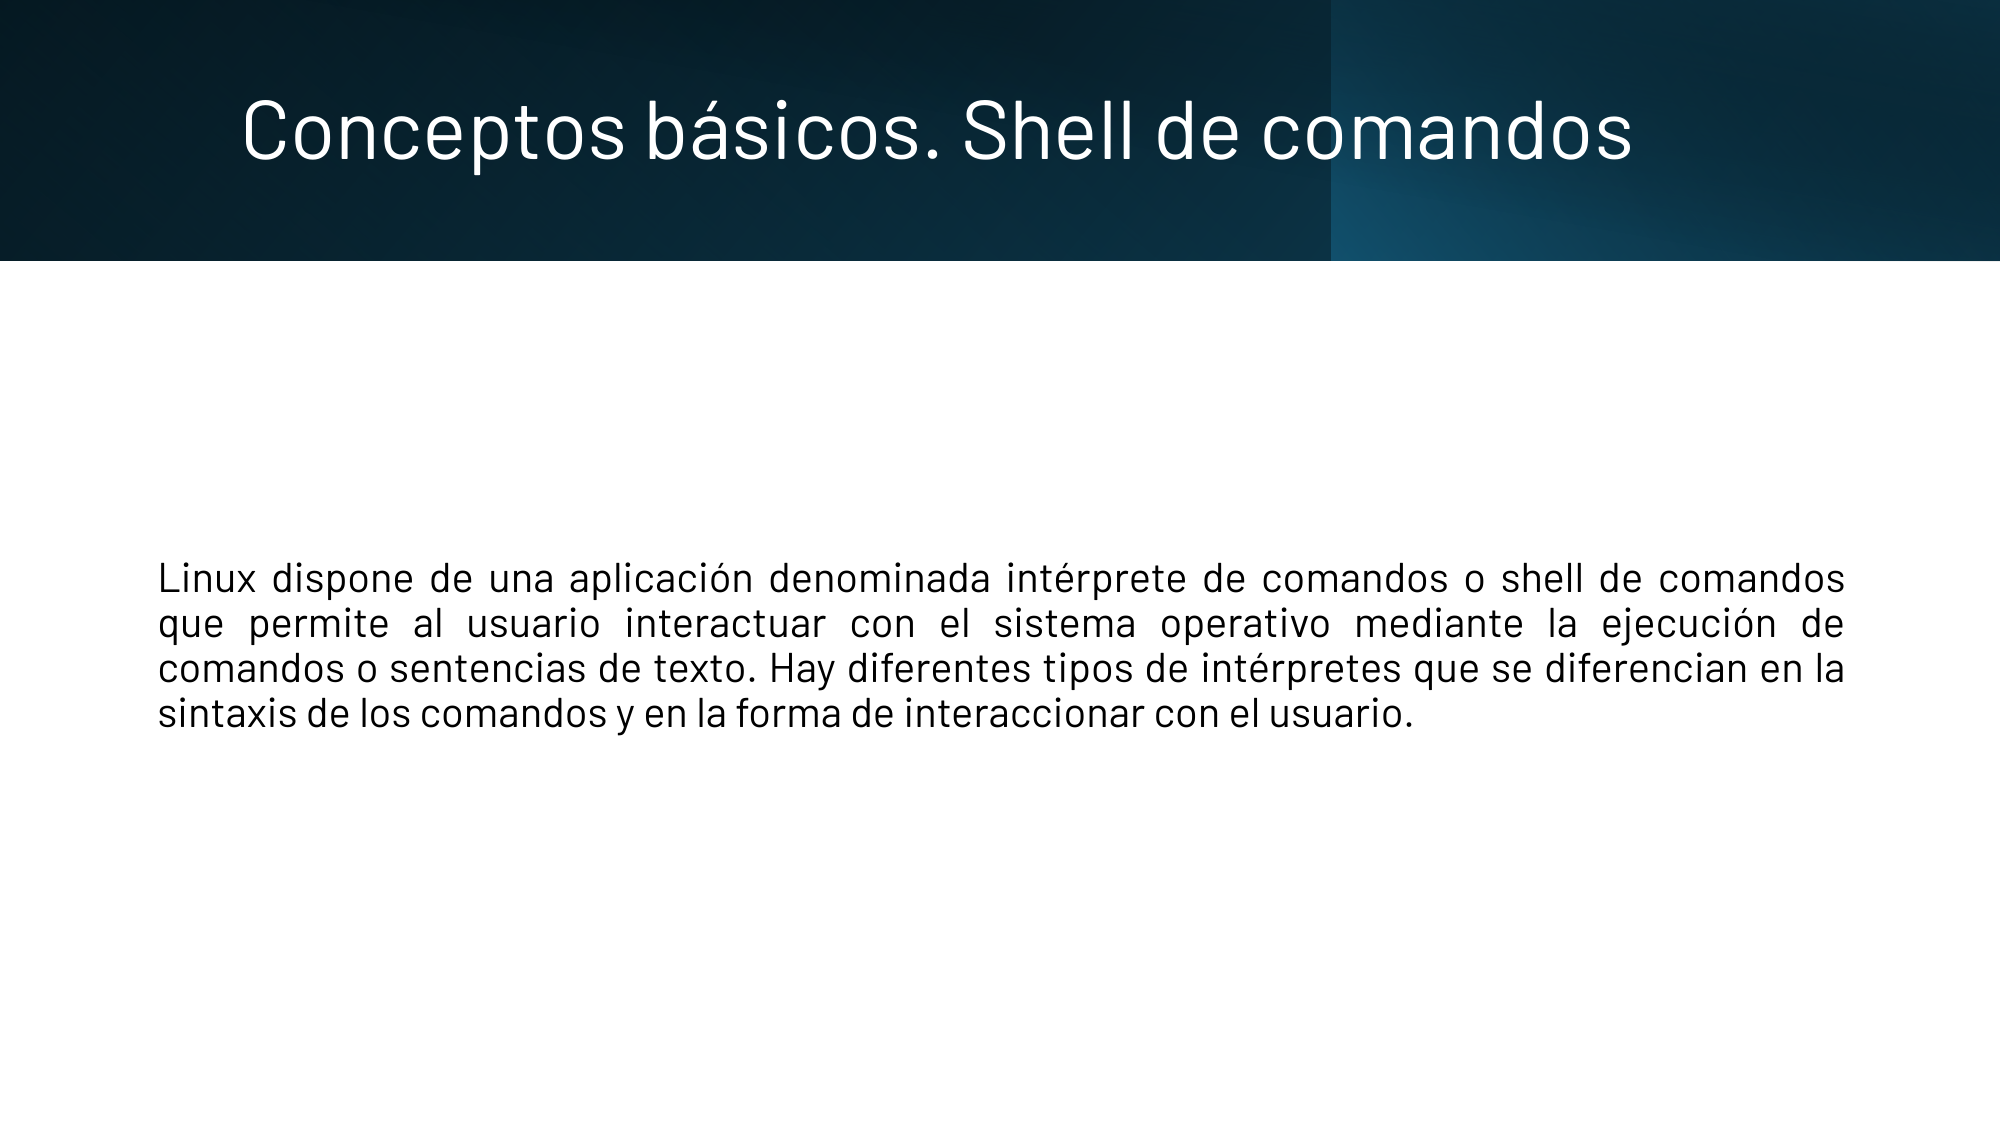

# Conceptos básicos. Shell de comandos
Linux dispone de una aplicación denominada intérprete de comandos o shell de comandos que permite al usuario interactuar con el sistema operativo mediante la ejecución de comandos o sentencias de texto. Hay diferentes tipos de intérpretes que se diferencian en la sintaxis de los comandos y en la forma de interaccionar con el usuario.